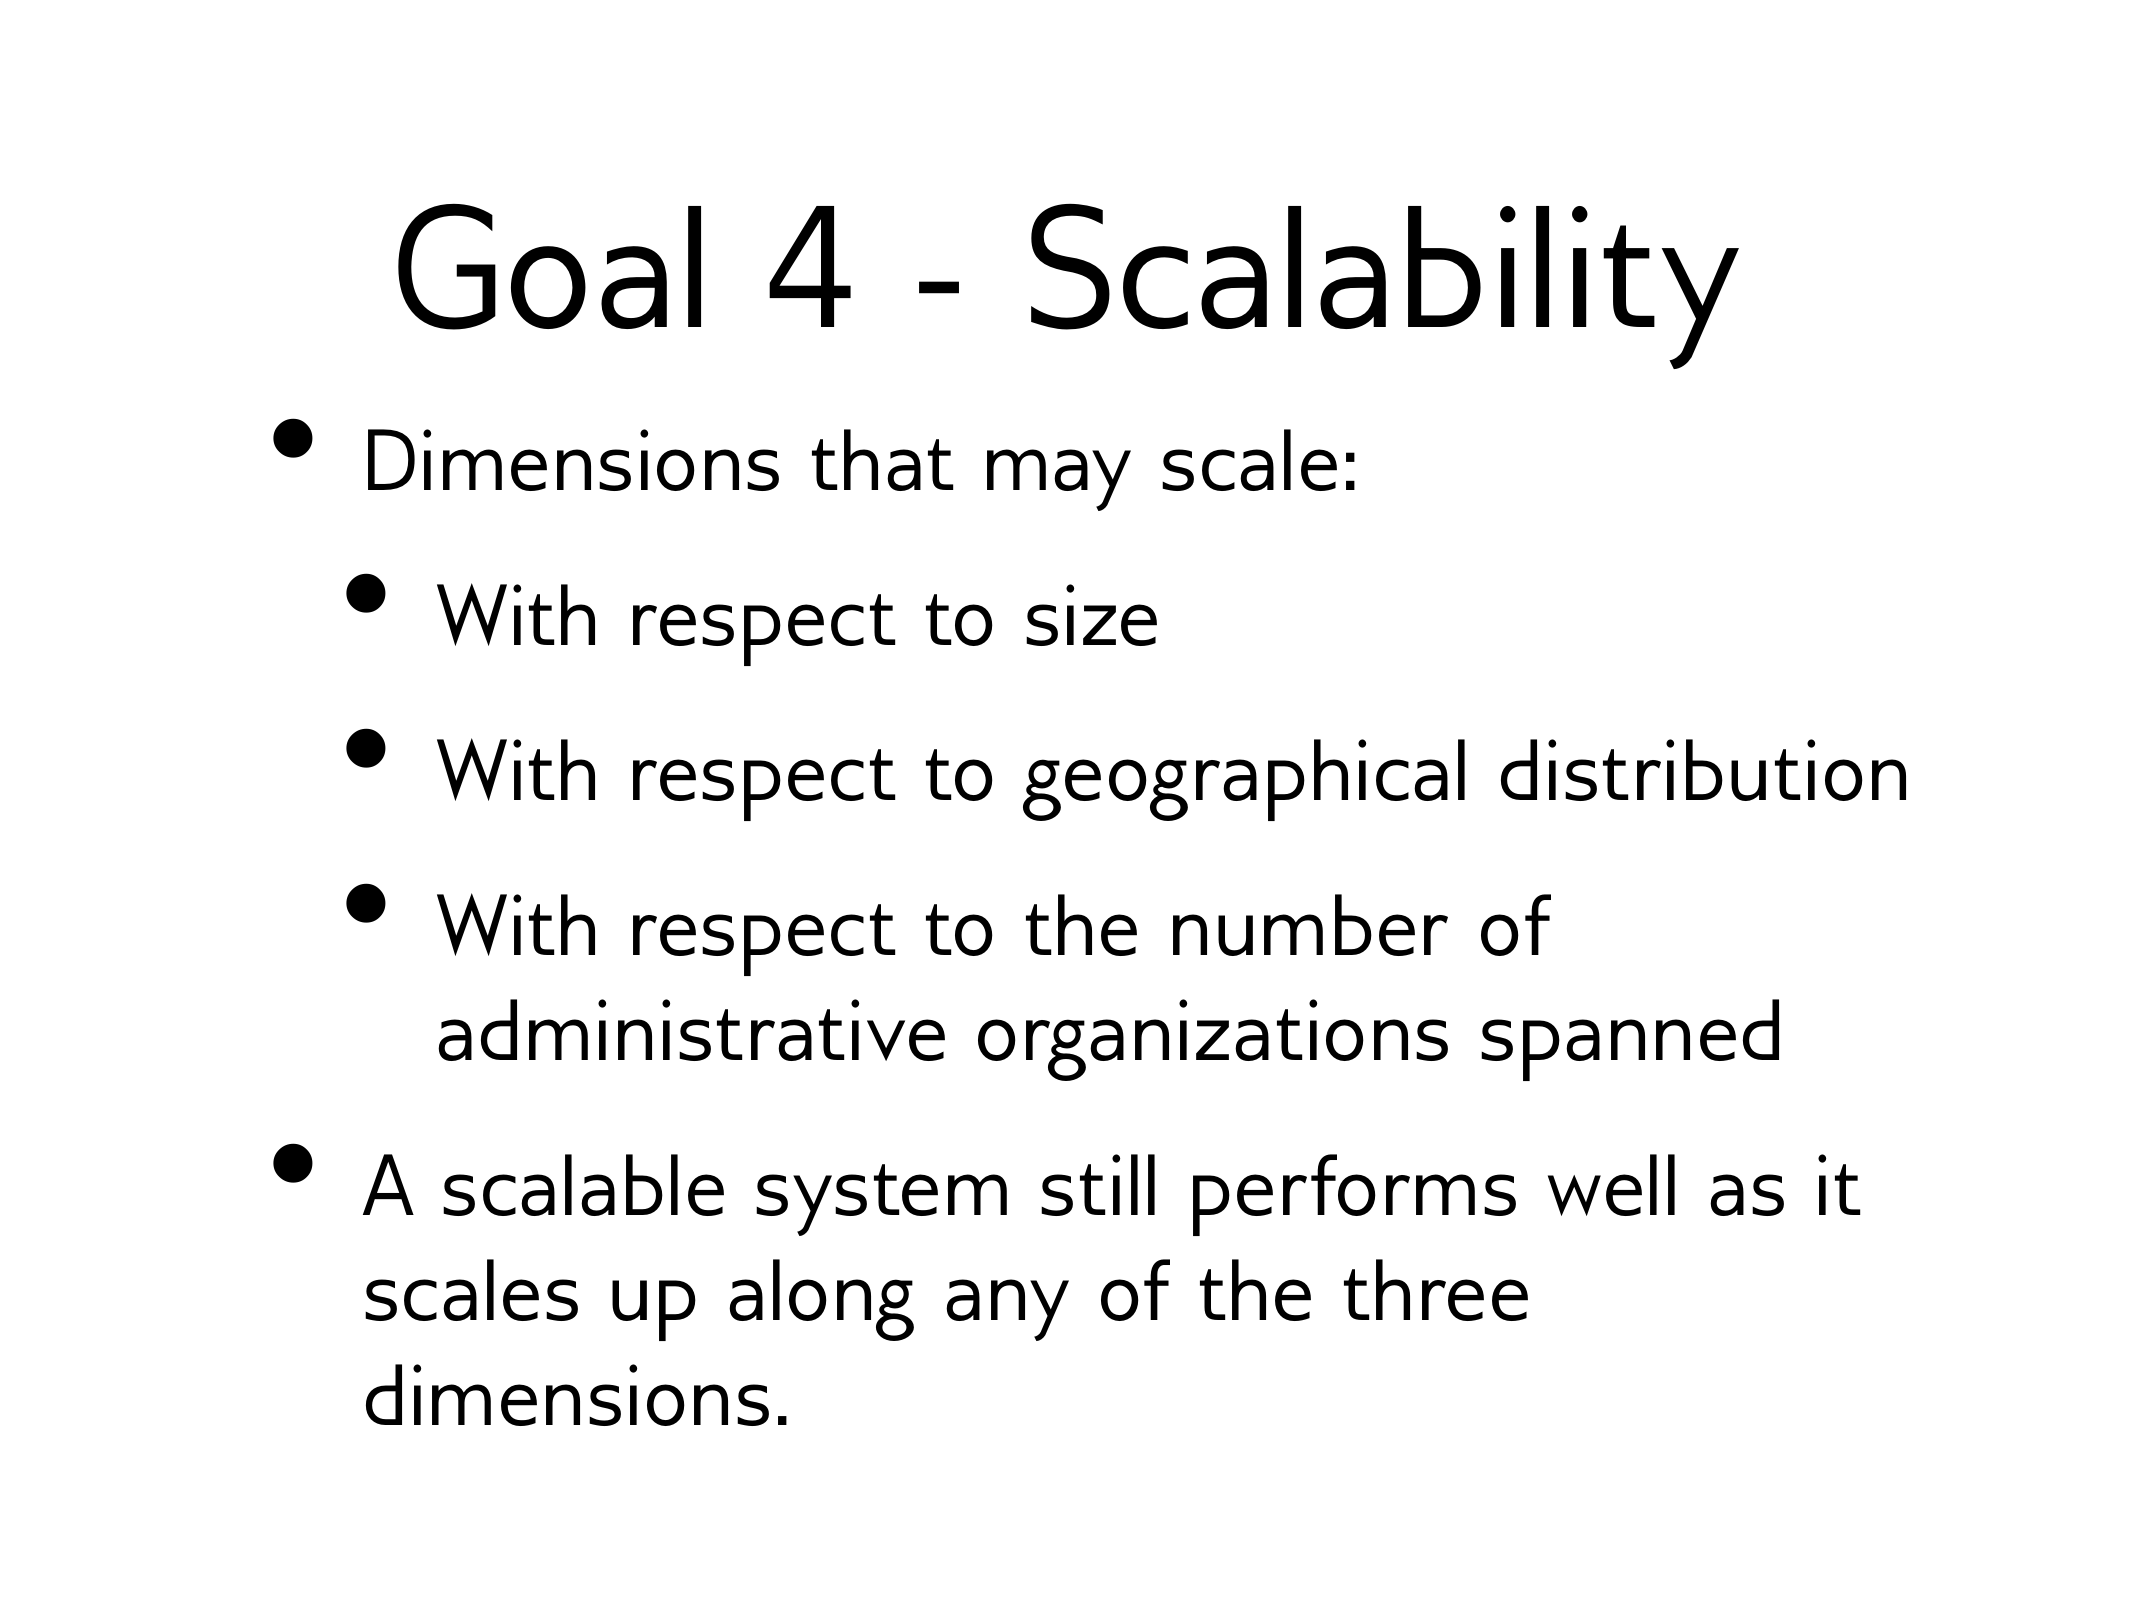

# Goal 4 - Scalability
Dimensions that may scale:
With respect to size
With respect to geographical distribution
With respect to the number of administrative organizations spanned
A scalable system still performs well as it scales up along any of the three dimensions.